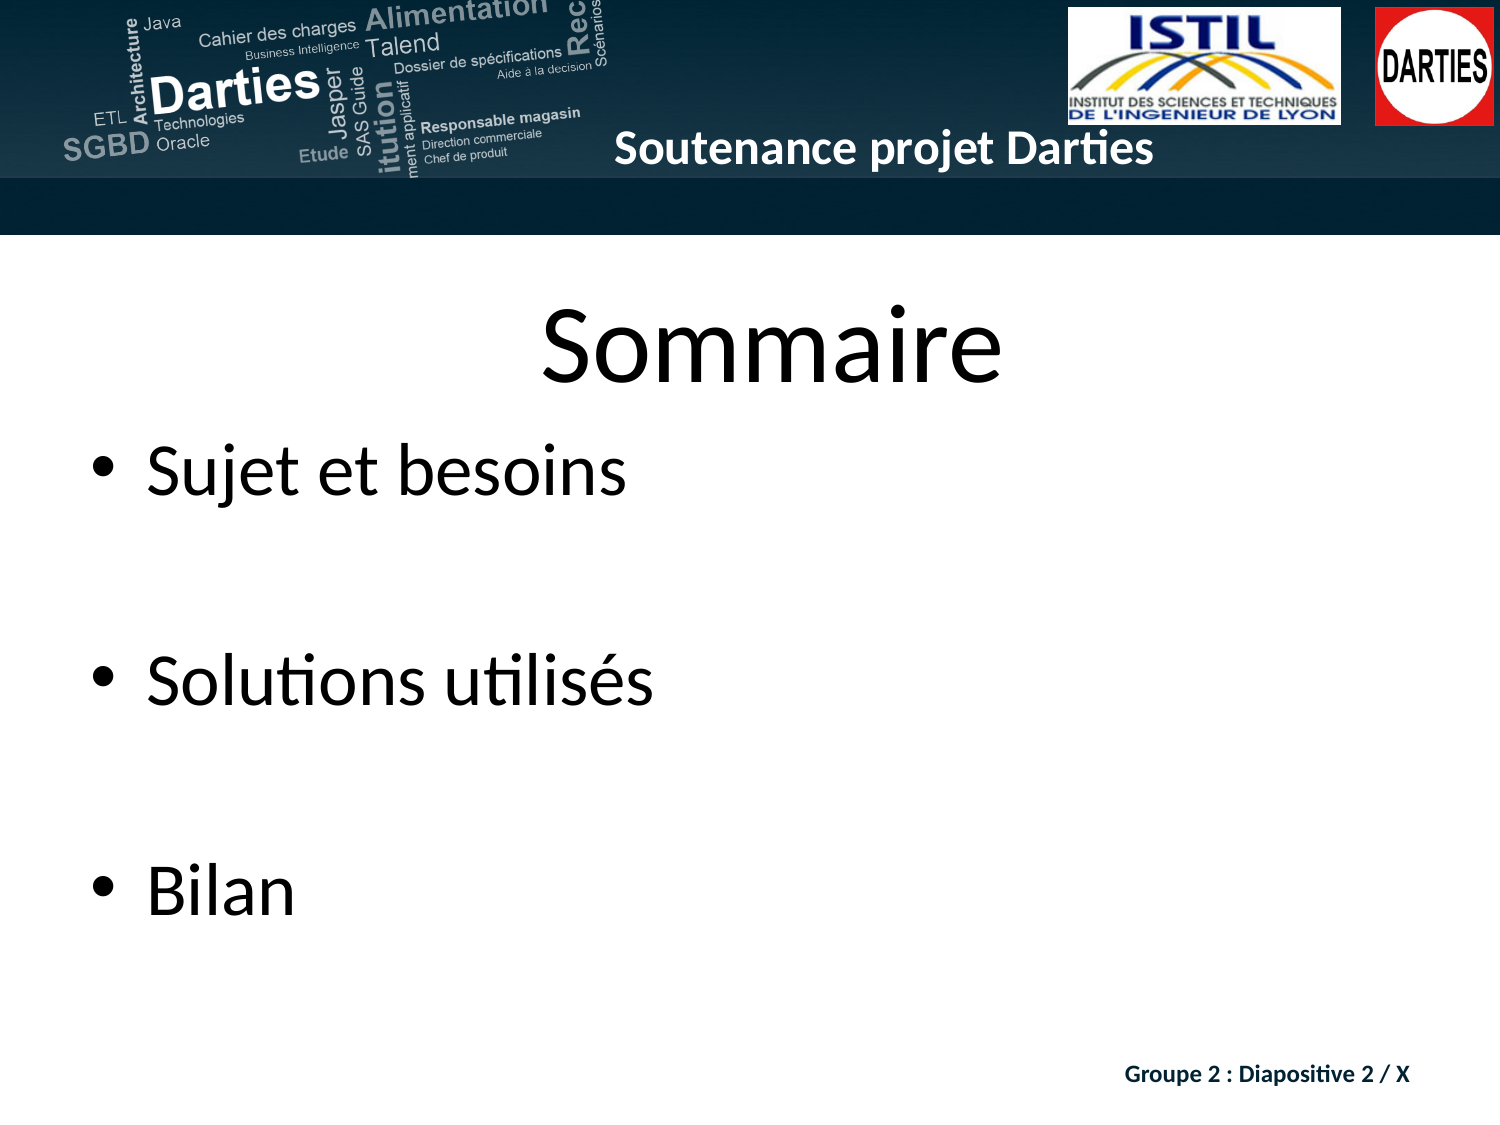

Sommaire
Sujet et besoins

Solutions utilisés

Bilan
Groupe 2 : Diapositive 2 / X